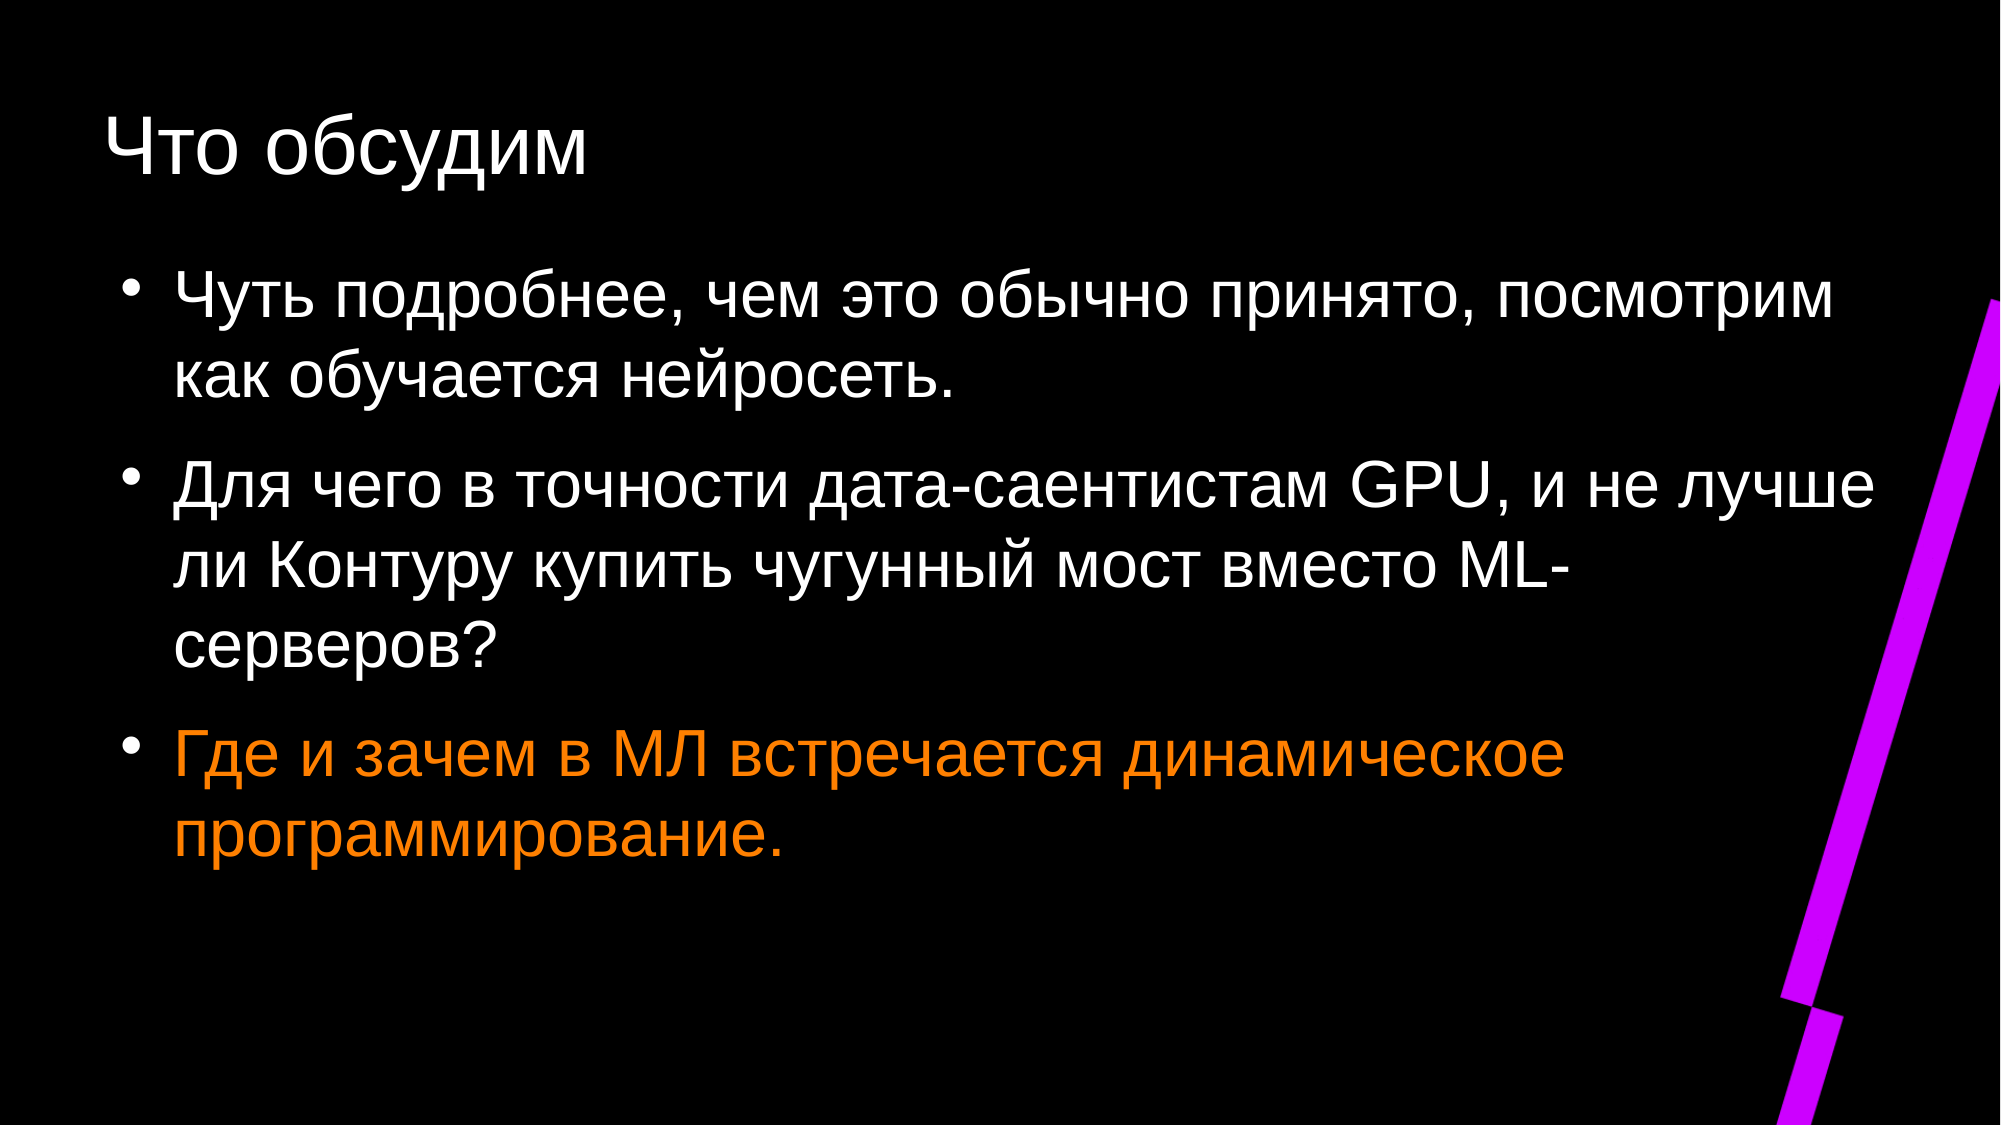

# Что обсудим
Чуть подробнее, чем это обычно принято, посмотрим как обучается нейросеть.
Для чего в точности дата-саентистам GPU, и не лучше ли Контуру купить чугунный мост вместо ML-серверов?
Где и зачем в МЛ встречается динамическое программирование.